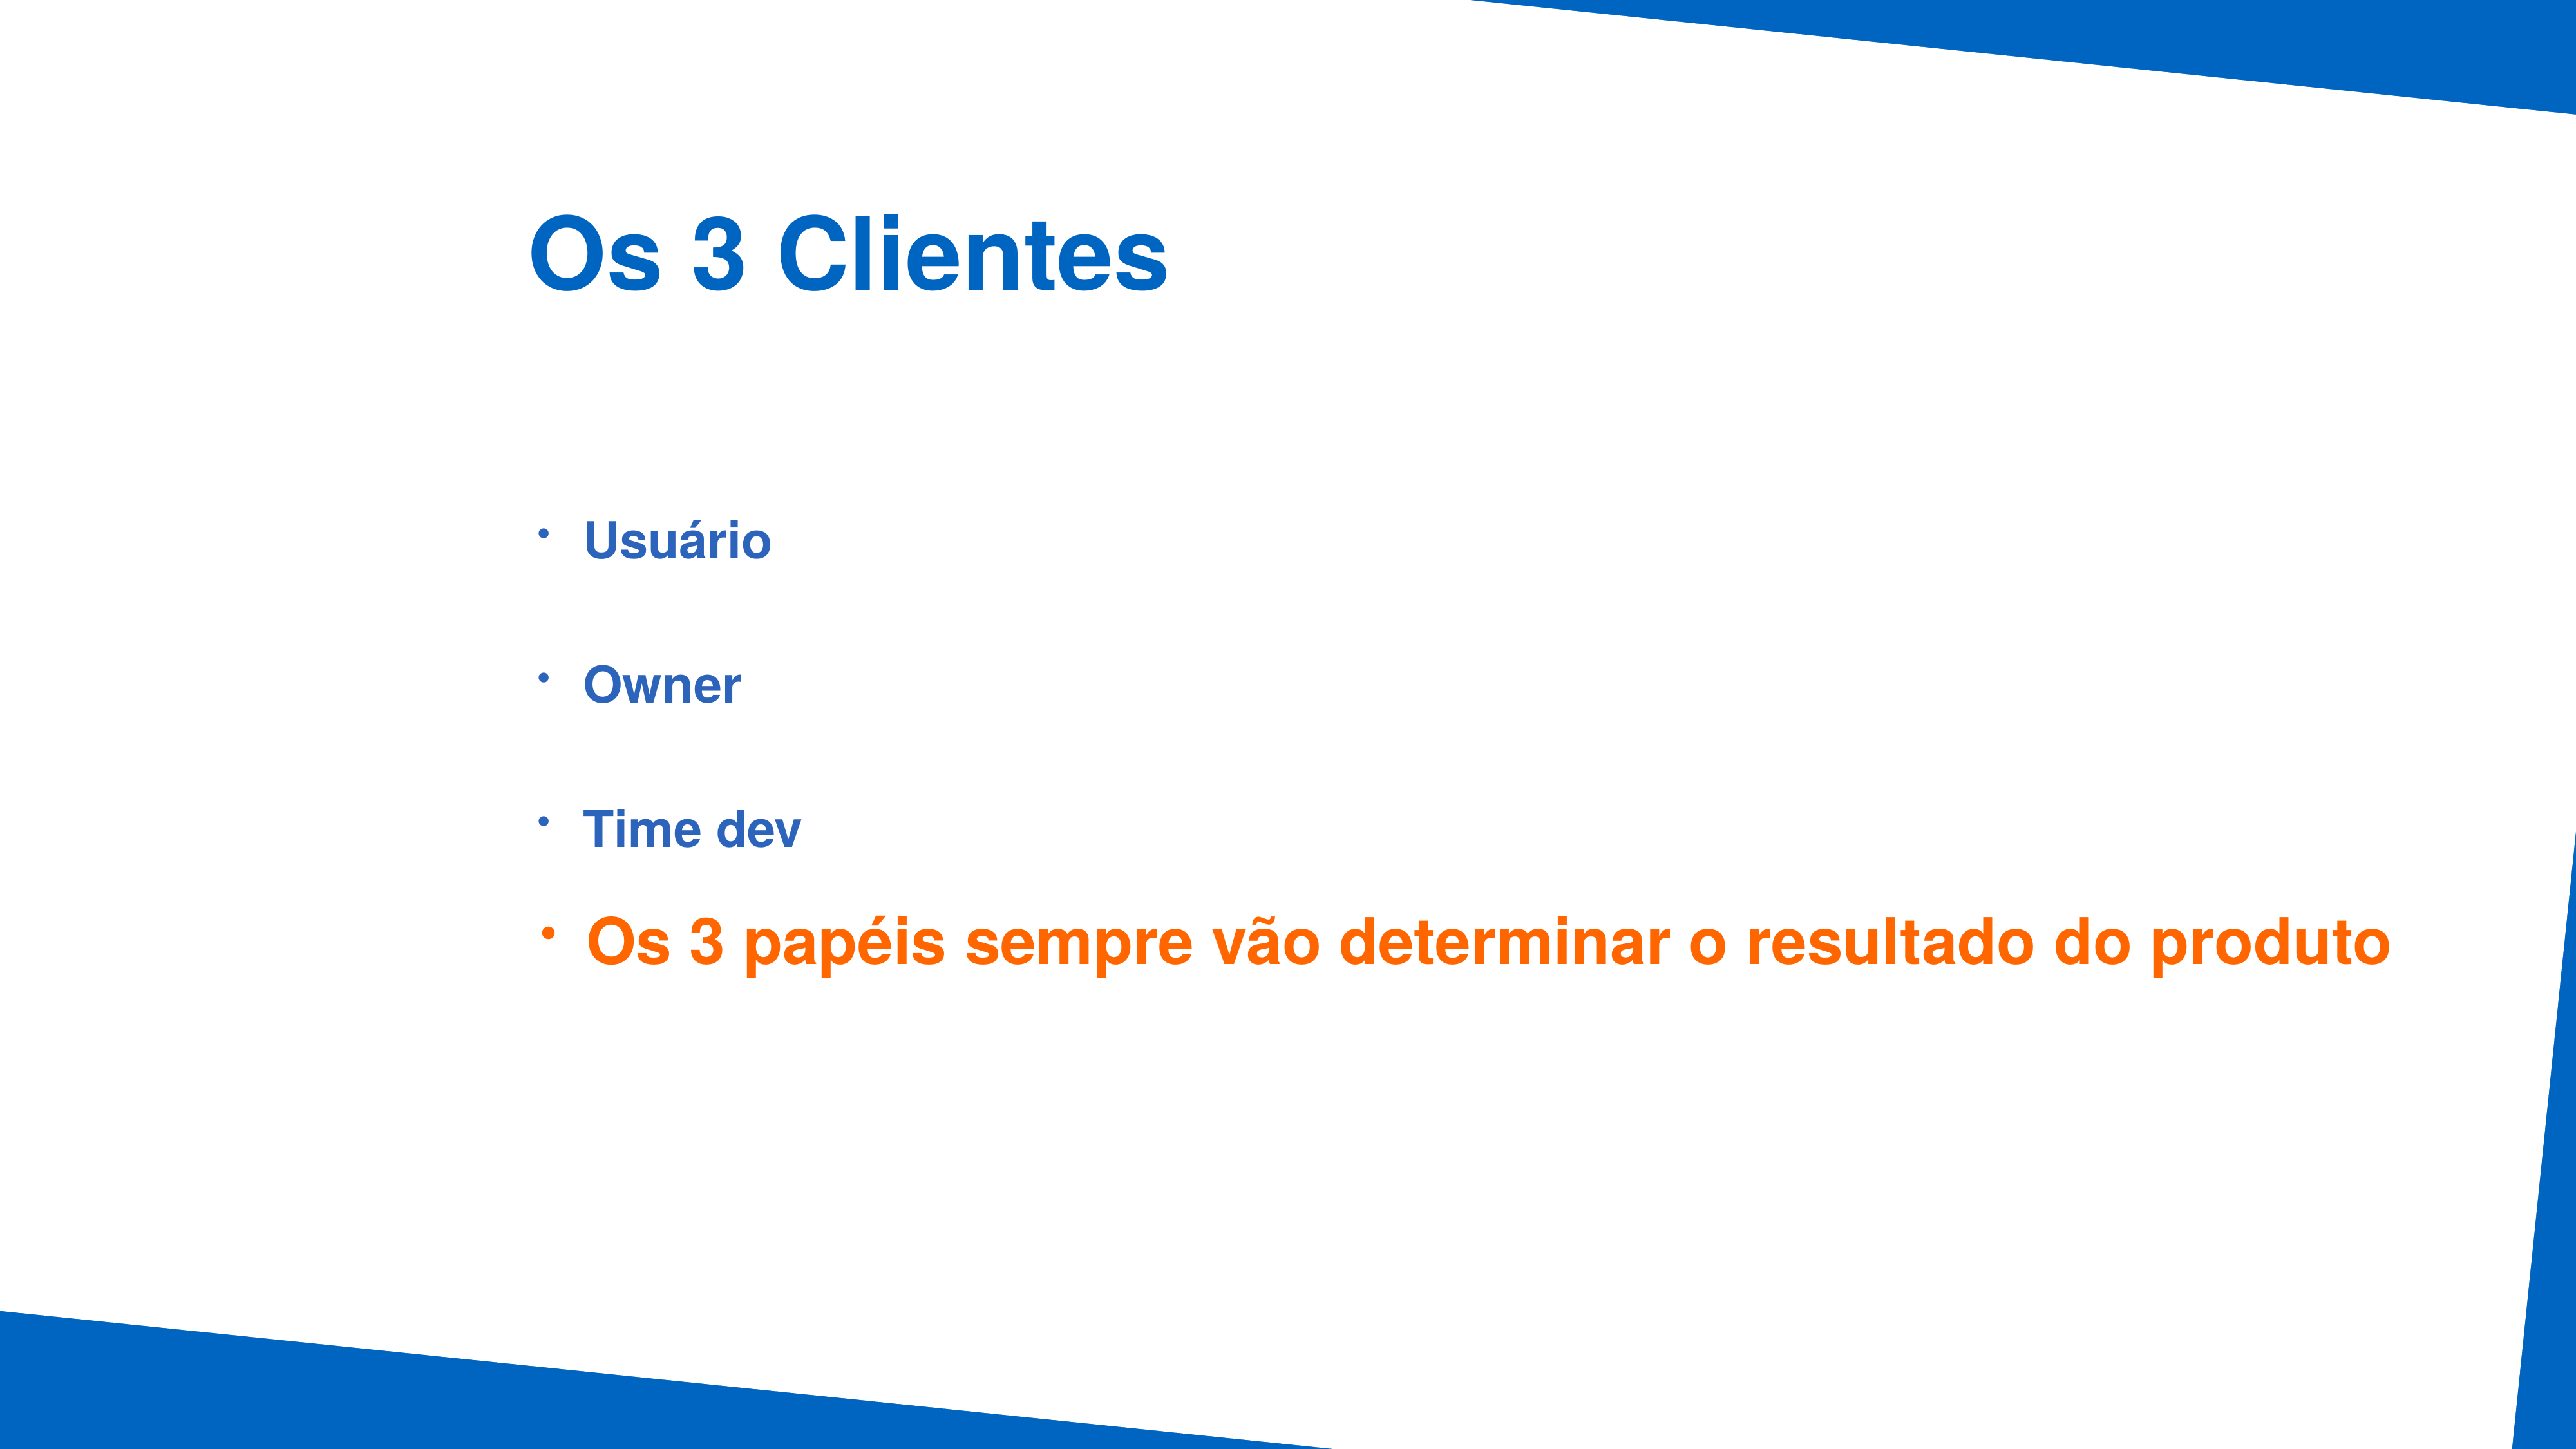

Usuário
Owner
Time dev
Os 3 papéis sempre vão determinar o resultado do produto